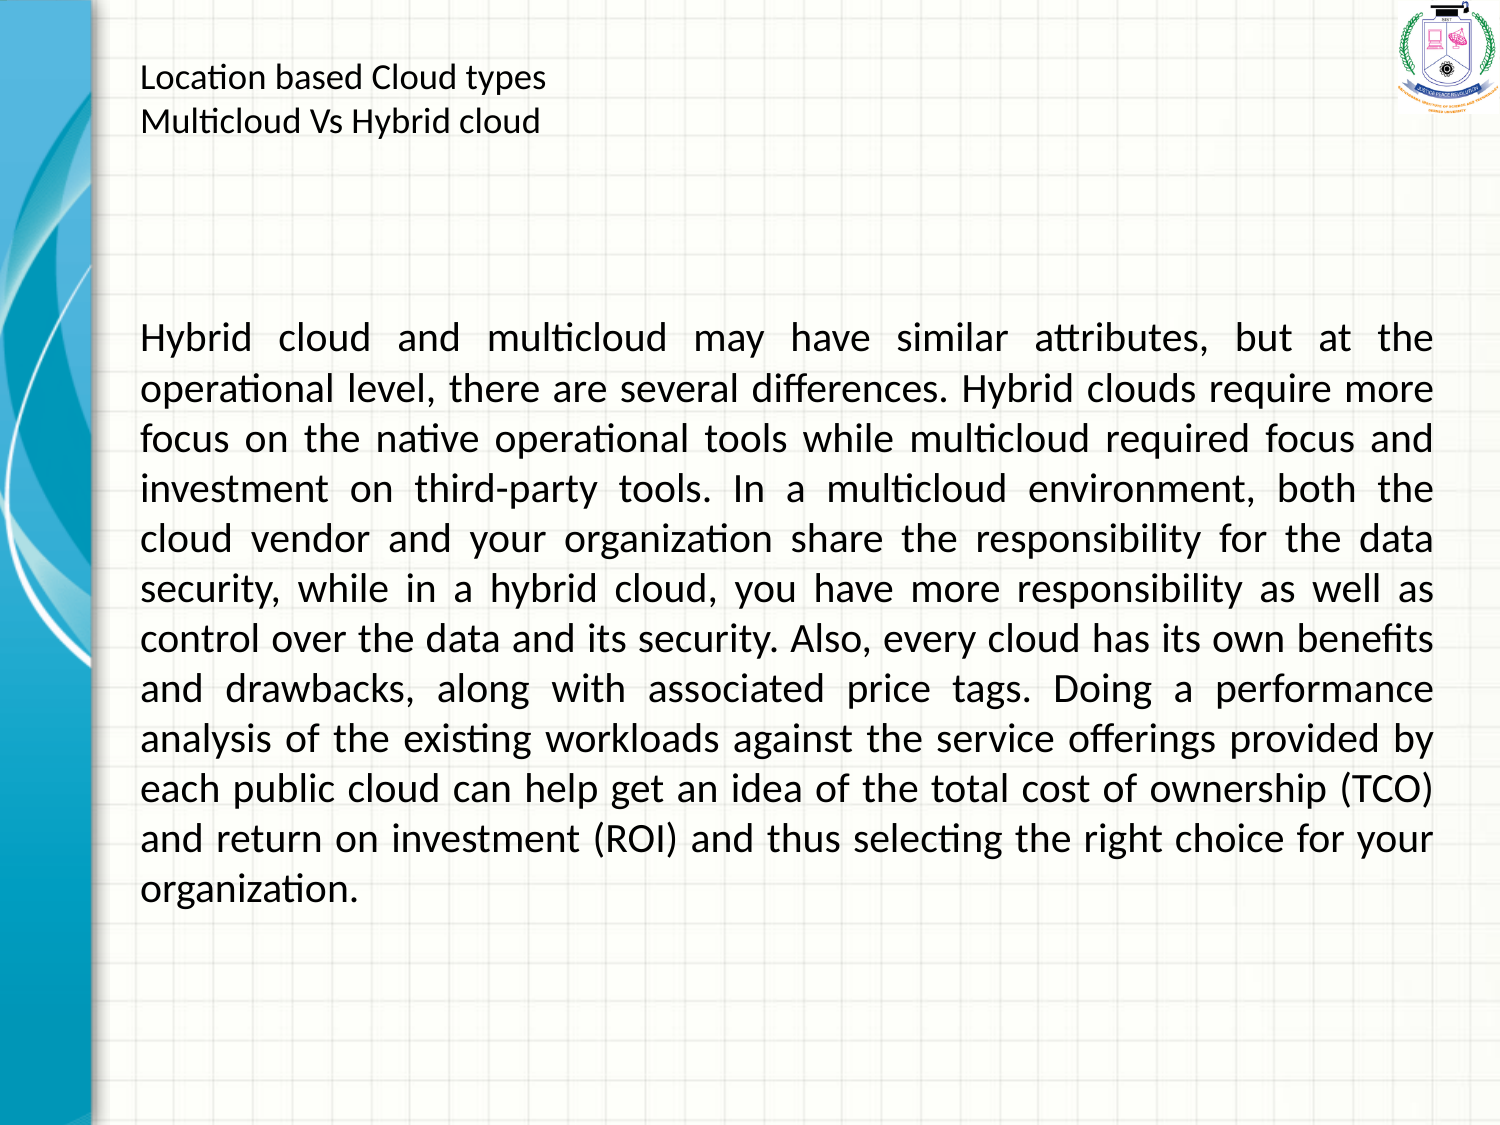

# Location based Cloud types Multicloud Vs Hybrid cloud
Hybrid cloud and multicloud may have similar attributes, but at the operational level, there are several differences. Hybrid clouds require more focus on the native operational tools while multicloud required focus and investment on third-party tools. In a multicloud environment, both the cloud vendor and your organization share the responsibility for the data security, while in a hybrid cloud, you have more responsibility as well as control over the data and its security. Also, every cloud has its own benefits and drawbacks, along with associated price tags. Doing a performance analysis of the existing workloads against the service offerings provided by each public cloud can help get an idea of the total cost of ownership (TCO) and return on investment (ROI) and thus selecting the right choice for your organization.